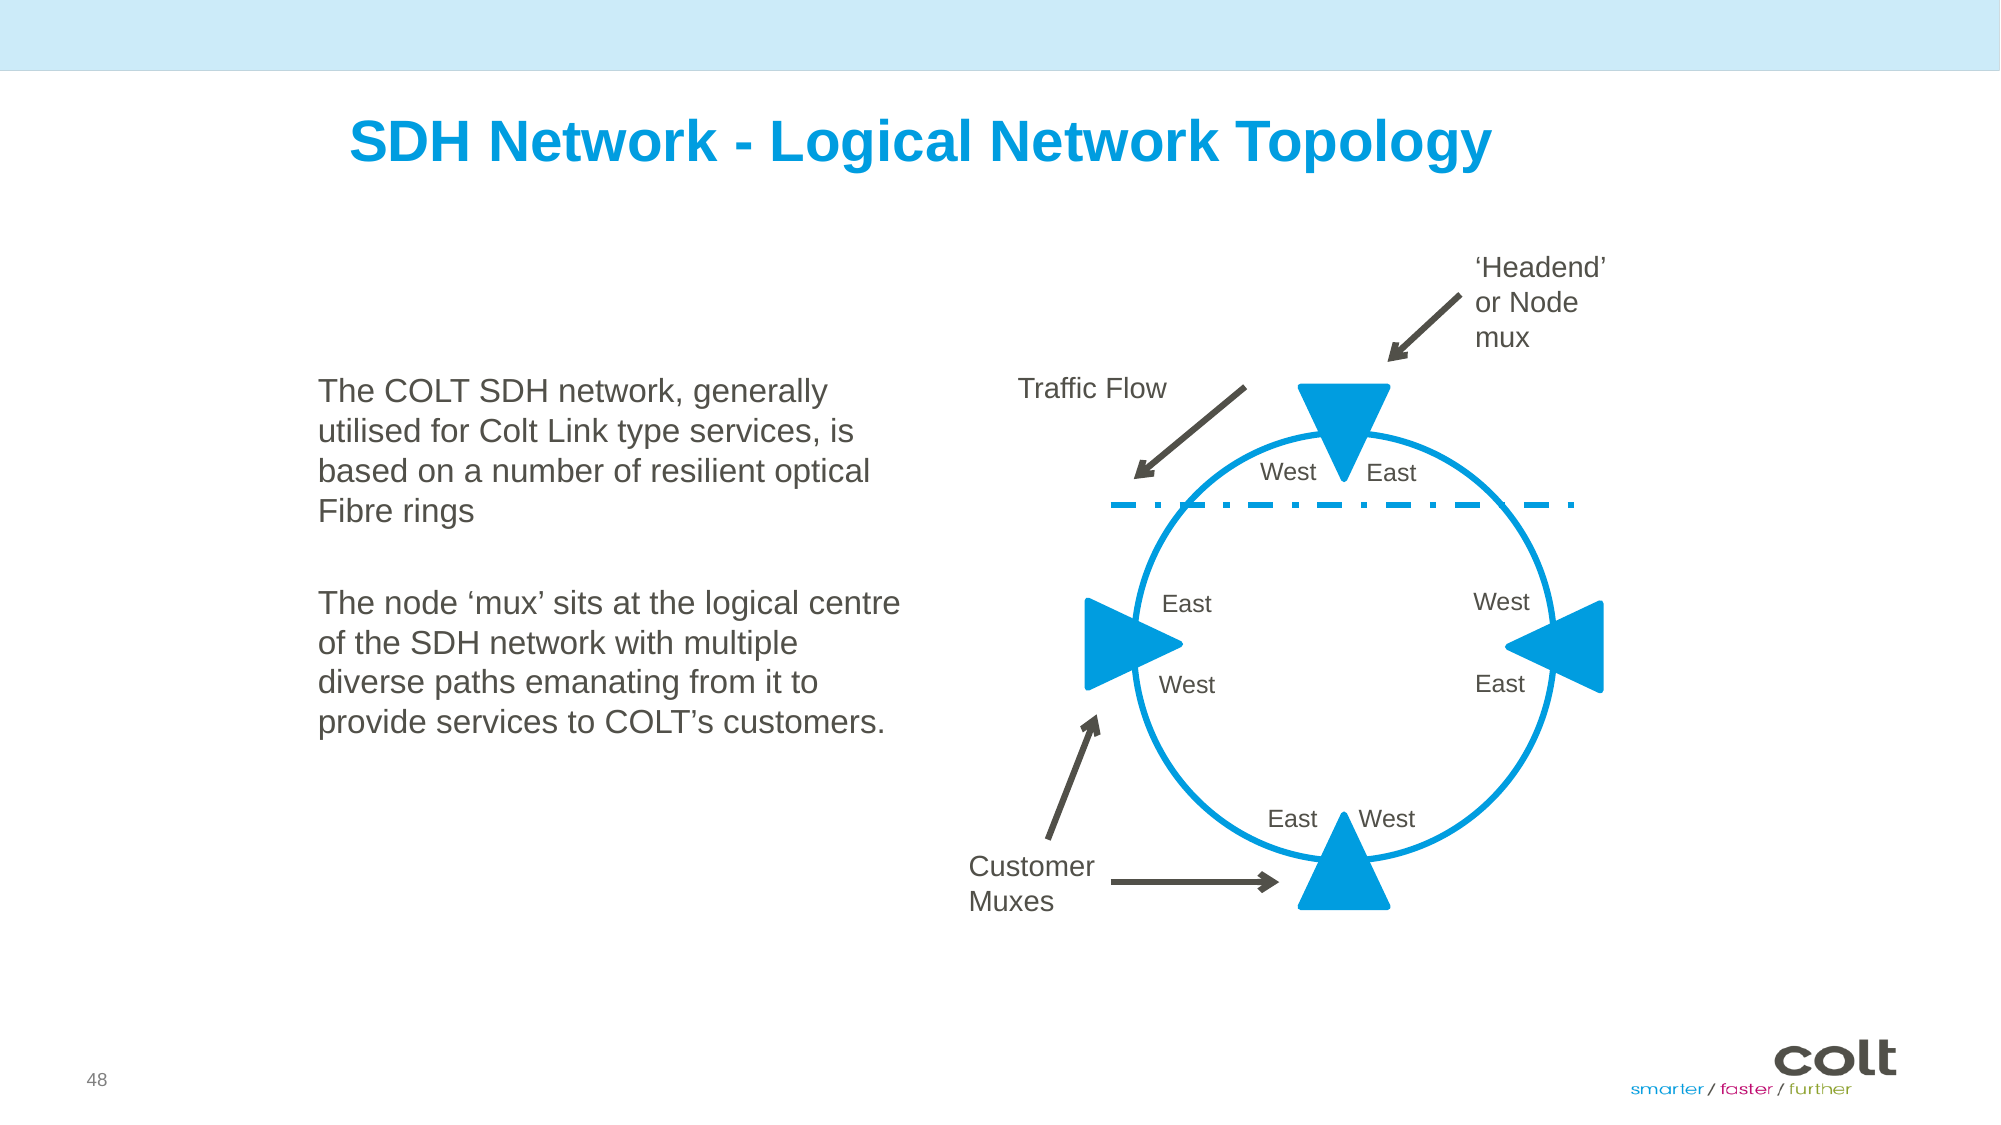

# SDH Network - Logical Network Topology
‘Headend’ or Node mux
Traffic Flow

West
East
West
East

East
West
East
West

Customer Muxes
The COLT SDH network, generally utilised for Colt Link type services, is based on a number of resilient optical Fibre rings
The node ‘mux’ sits at the logical centre of the SDH network with multiple diverse paths emanating from it to provide services to COLT’s customers.